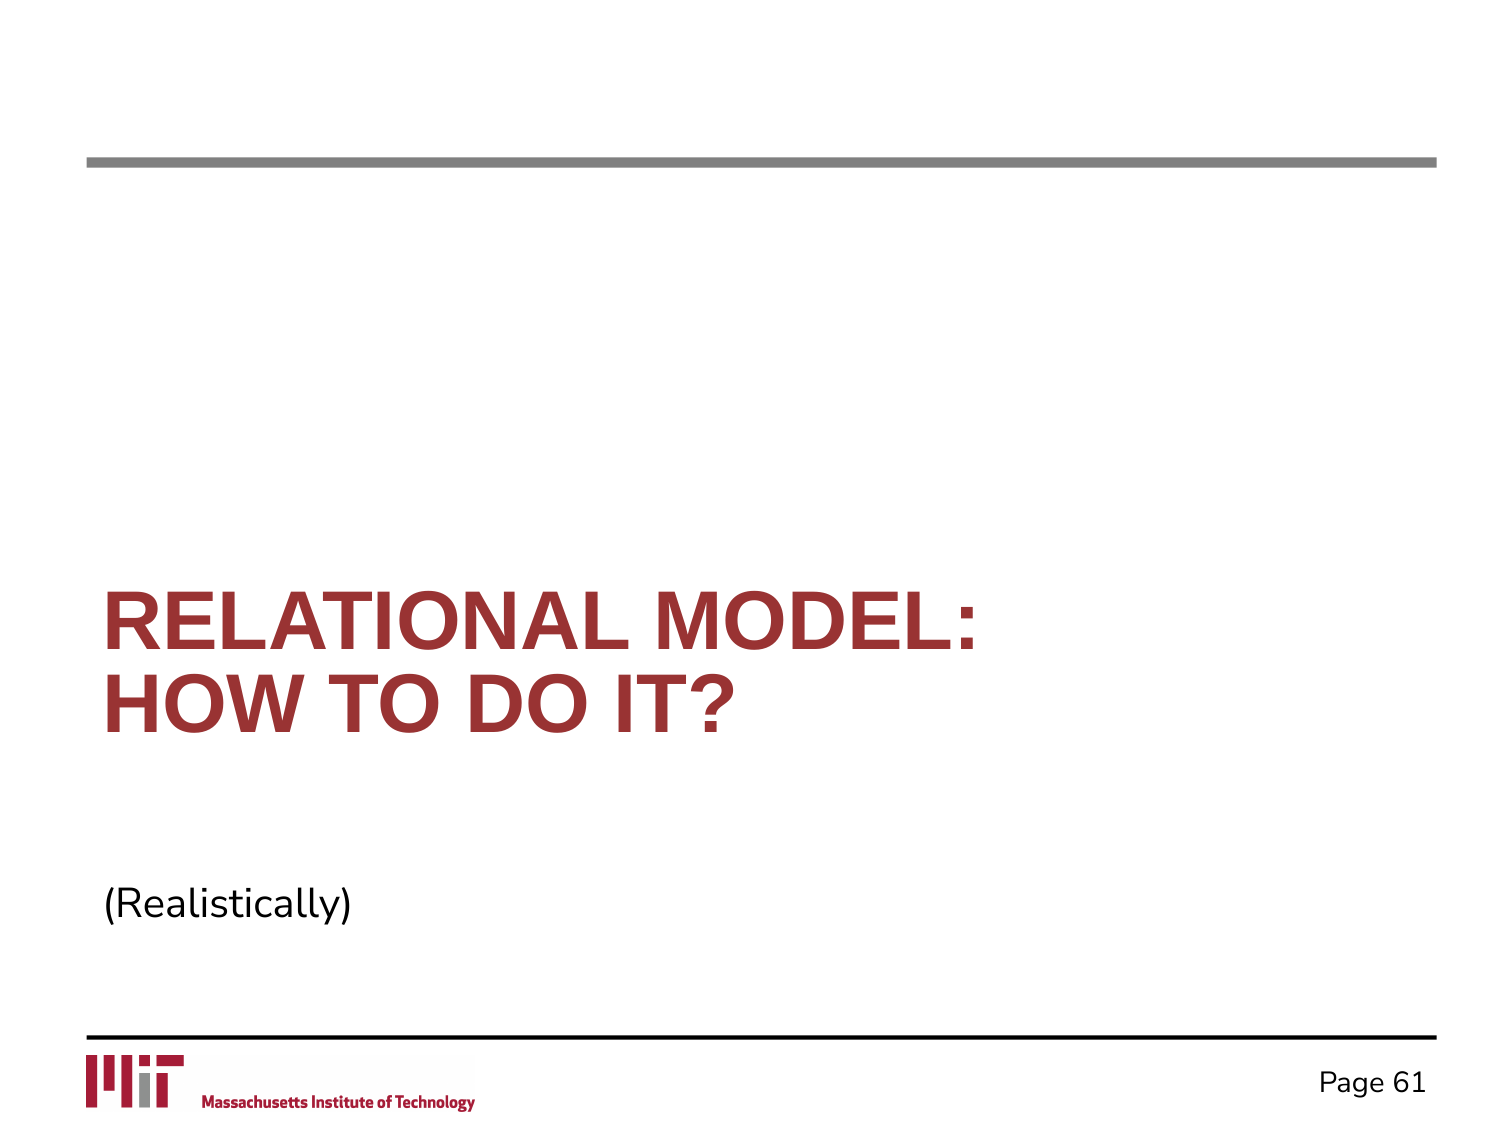

# Relational model: How TO DO IT?
(Realistically)
Page 61